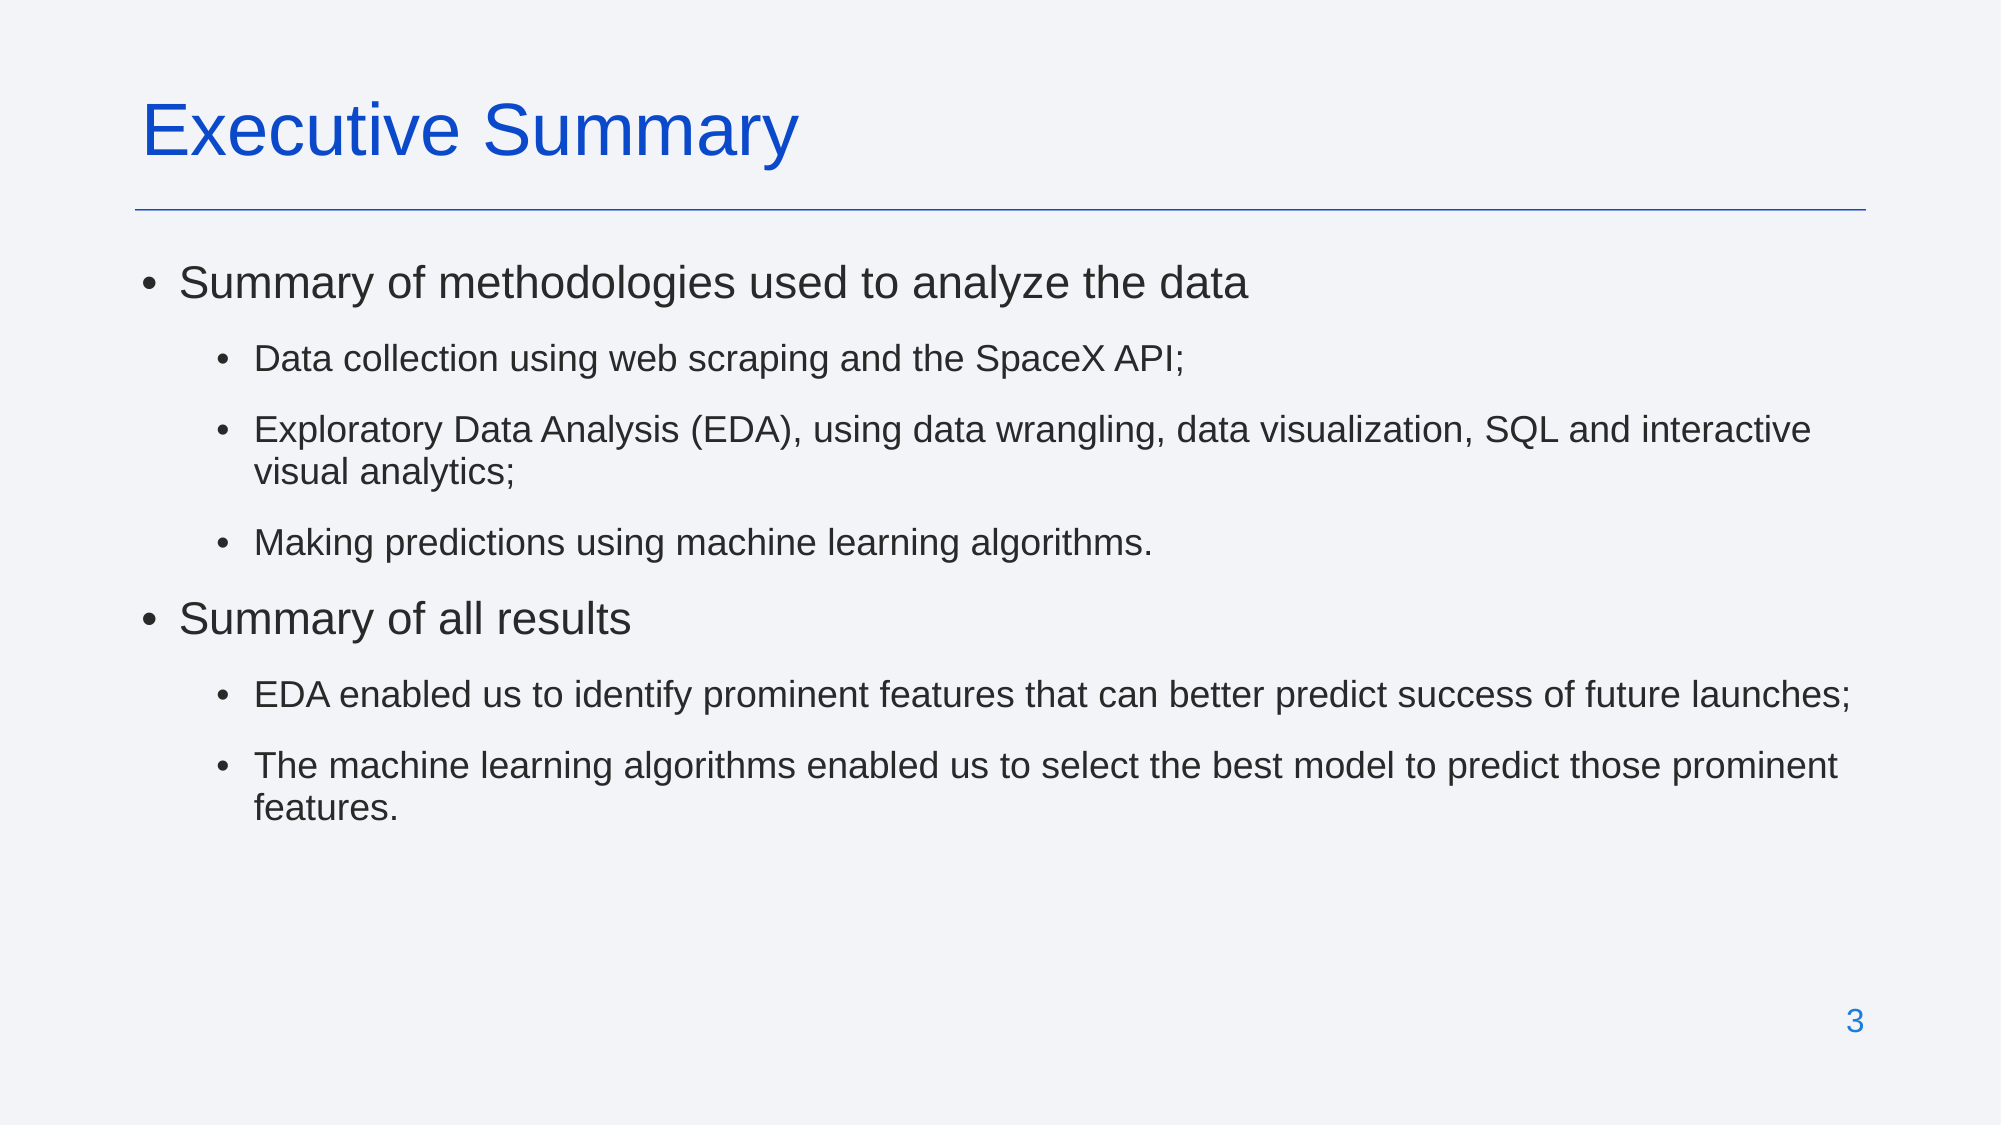

Executive Summary
Summary of methodologies used to analyze the data
Data collection using web scraping and the SpaceX API;
Exploratory Data Analysis (EDA), using data wrangling, data visualization, SQL and interactive visual analytics;
Making predictions using machine learning algorithms.
Summary of all results
EDA enabled us to identify prominent features that can better predict success of future launches;
The machine learning algorithms enabled us to select the best model to predict those prominent features.
3